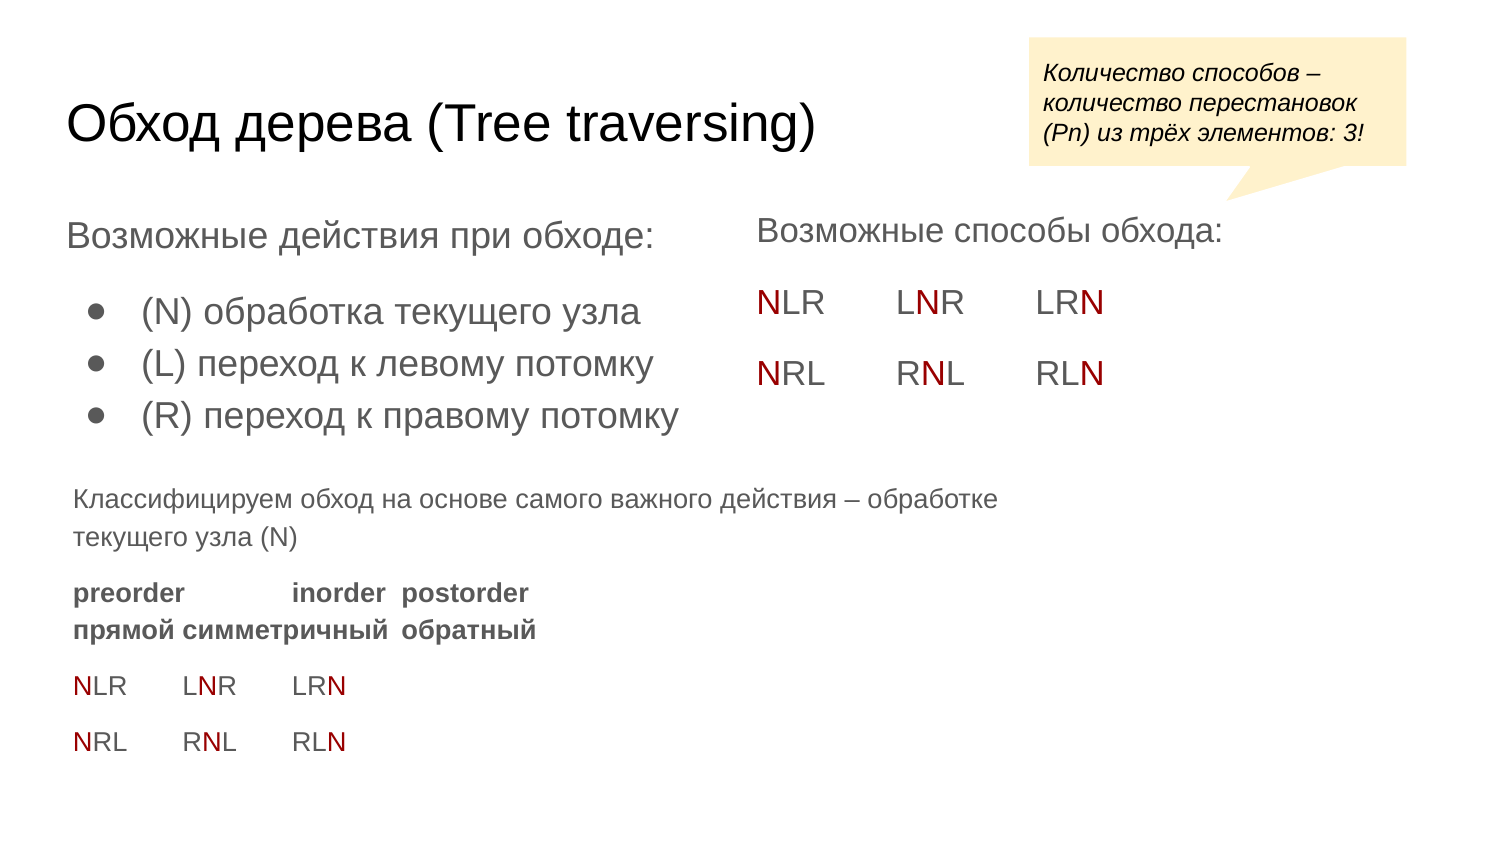

Количество способов – количество перестановок (Pn) из трёх элементов: 3!
# Обход дерева (Tree traversing)

Возможные способы обхода:
NLR		LNR		LRN
NRL		RNL		RLN
Возможные действия при обходе:
(N) обработка текущего узла
(L) переход к левому потомку
(R) переход к правому потомку
Классифицируем обход на основе самого важного действия – обработке текущего узла (N)
preorder			inorder				postorder
прямой			симметричный		обратный
NLR				LNR					LRN
NRL				RNL					RLN